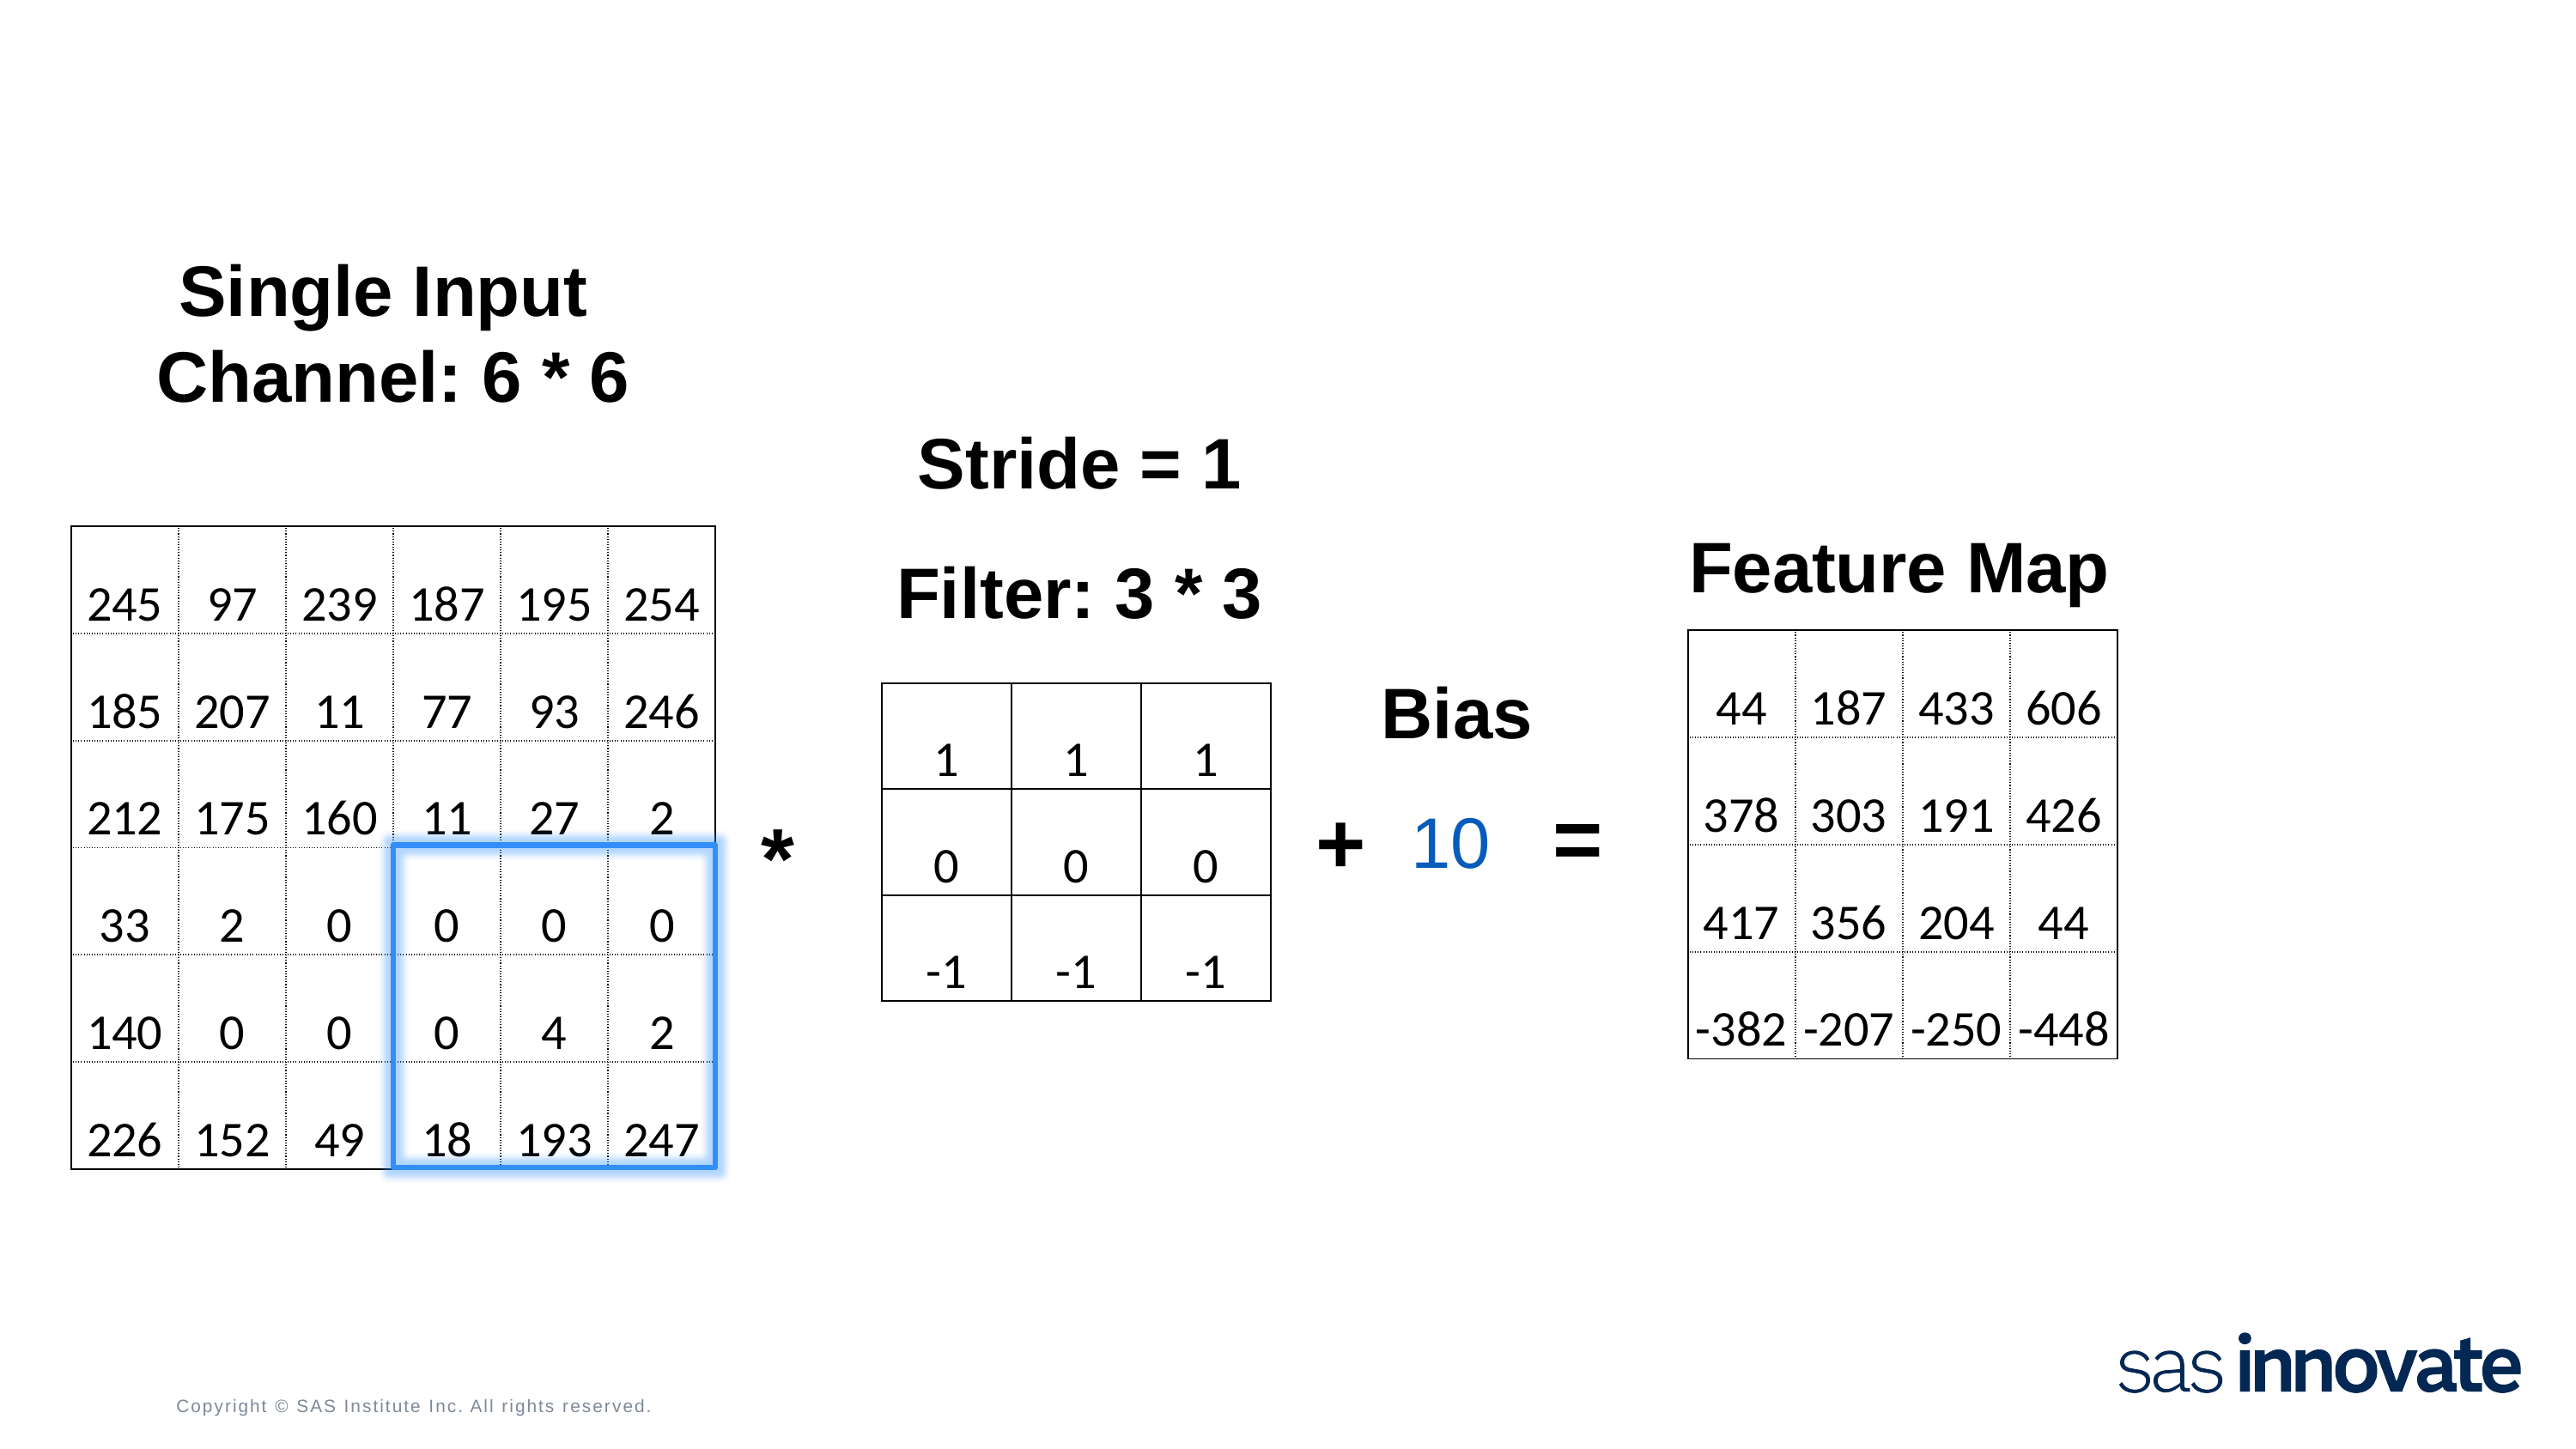

Single Input
Channel: 6 * 6
Stride = 1
Feature Map
| 245 | 97 | 239 | 187 | 195 | 254 |
| --- | --- | --- | --- | --- | --- |
| 185 | 207 | 11 | 77 | 93 | 246 |
| 212 | 175 | 160 | 11 | 27 | 2 |
| 33 | 2 | 0 | 0 | 0 | 0 |
| 140 | 0 | 0 | 0 | 4 | 2 |
| 226 | 152 | 49 | 18 | 193 | 247 |
Filter: 3 * 3
| 44 | 187 | 433 | 606 |
| --- | --- | --- | --- |
| 378 | 303 | 191 | 426 |
| 417 | 356 | 204 | 44 |
| -382 | -207 | -250 | -448 |
Bias
| 1 | 1 | 1 |
| --- | --- | --- |
| 0 | 0 | 0 |
| -1 | -1 | -1 |
=
+
10
*